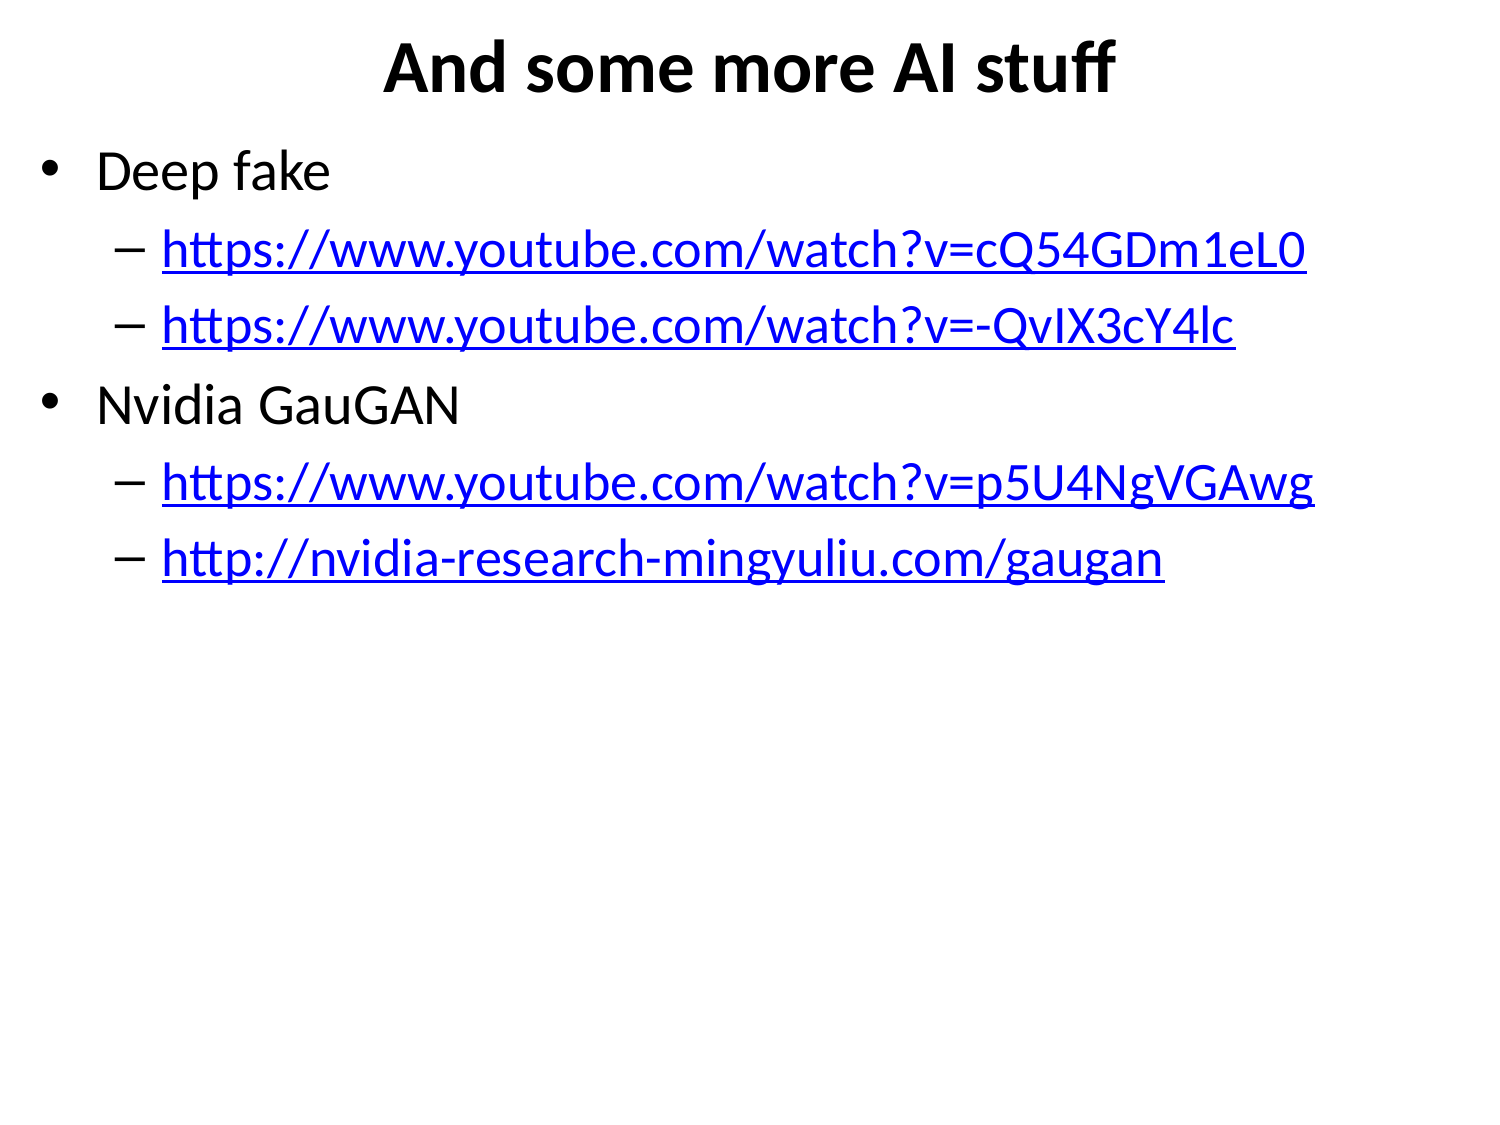

# And some more AI stuff
Deep fake
https://www.youtube.com/watch?v=cQ54GDm1eL0
https://www.youtube.com/watch?v=-QvIX3cY4lc
Nvidia GauGAN
https://www.youtube.com/watch?v=p5U4NgVGAwg
http://nvidia-research-mingyuliu.com/gaugan